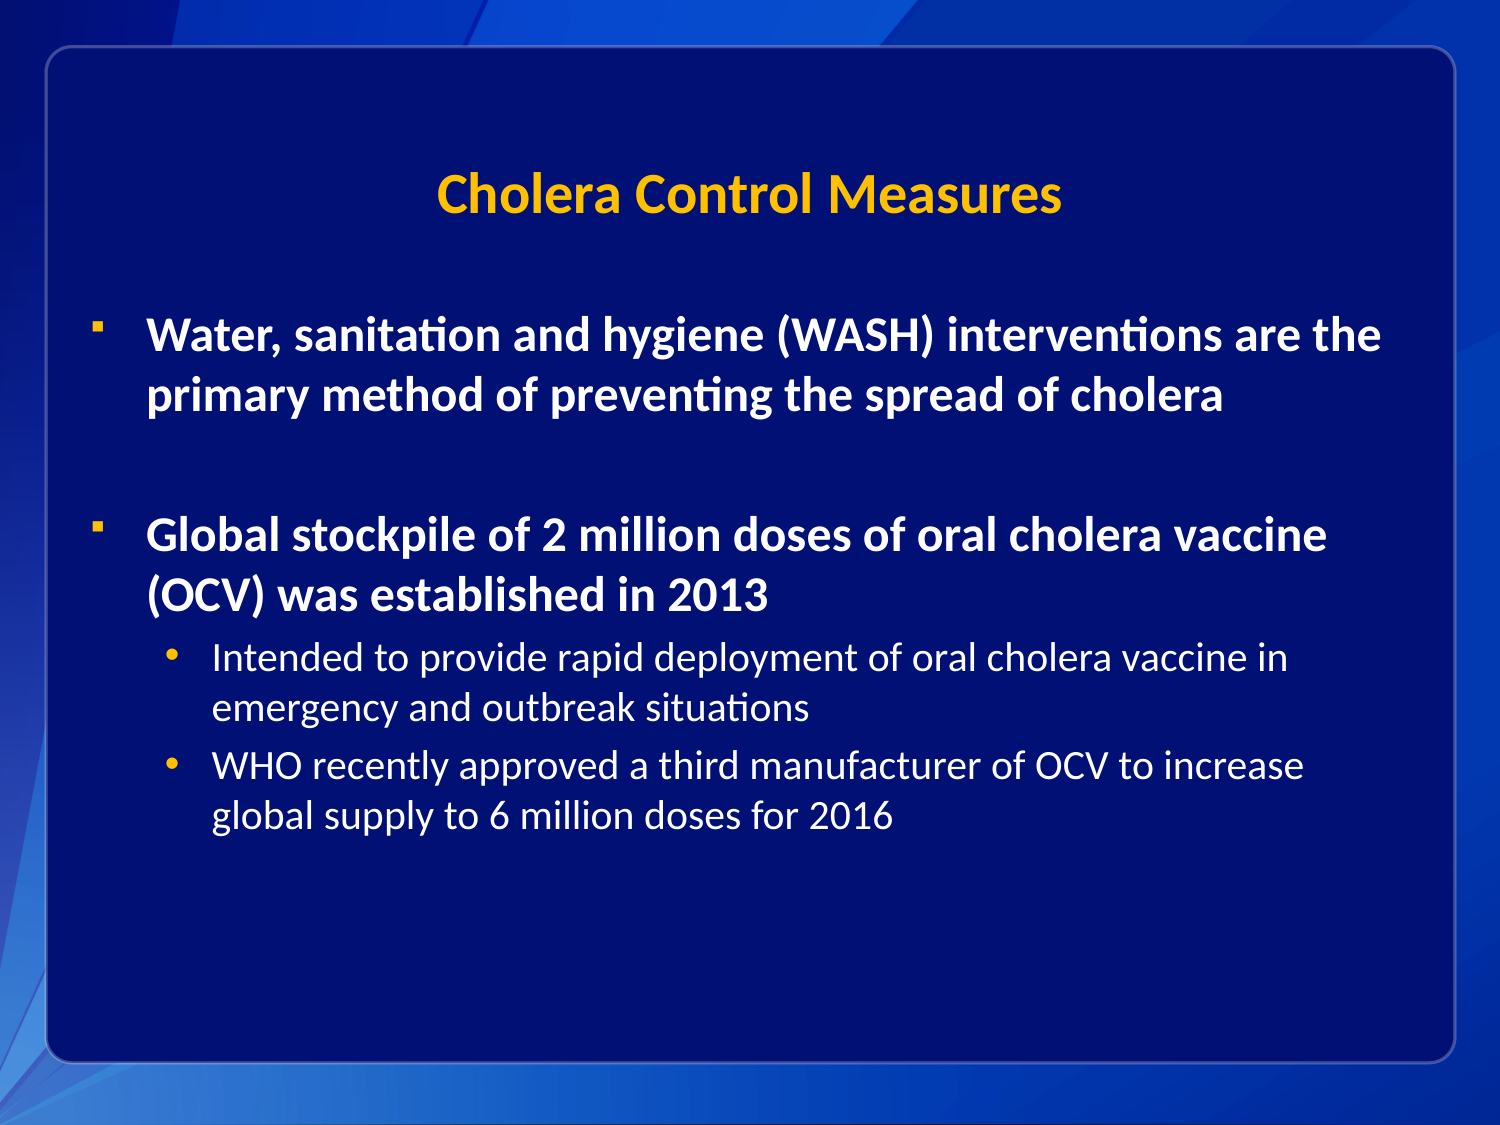

# Cholera Control Measures
Water, sanitation and hygiene (WASH) interventions are the primary method of preventing the spread of cholera

Global stockpile of 2 million doses of oral cholera vaccine (OCV) was established in 2013
Intended to provide rapid deployment of oral cholera vaccine in emergency and outbreak situations
WHO recently approved a third manufacturer of OCV to increase global supply to 6 million doses for 2016